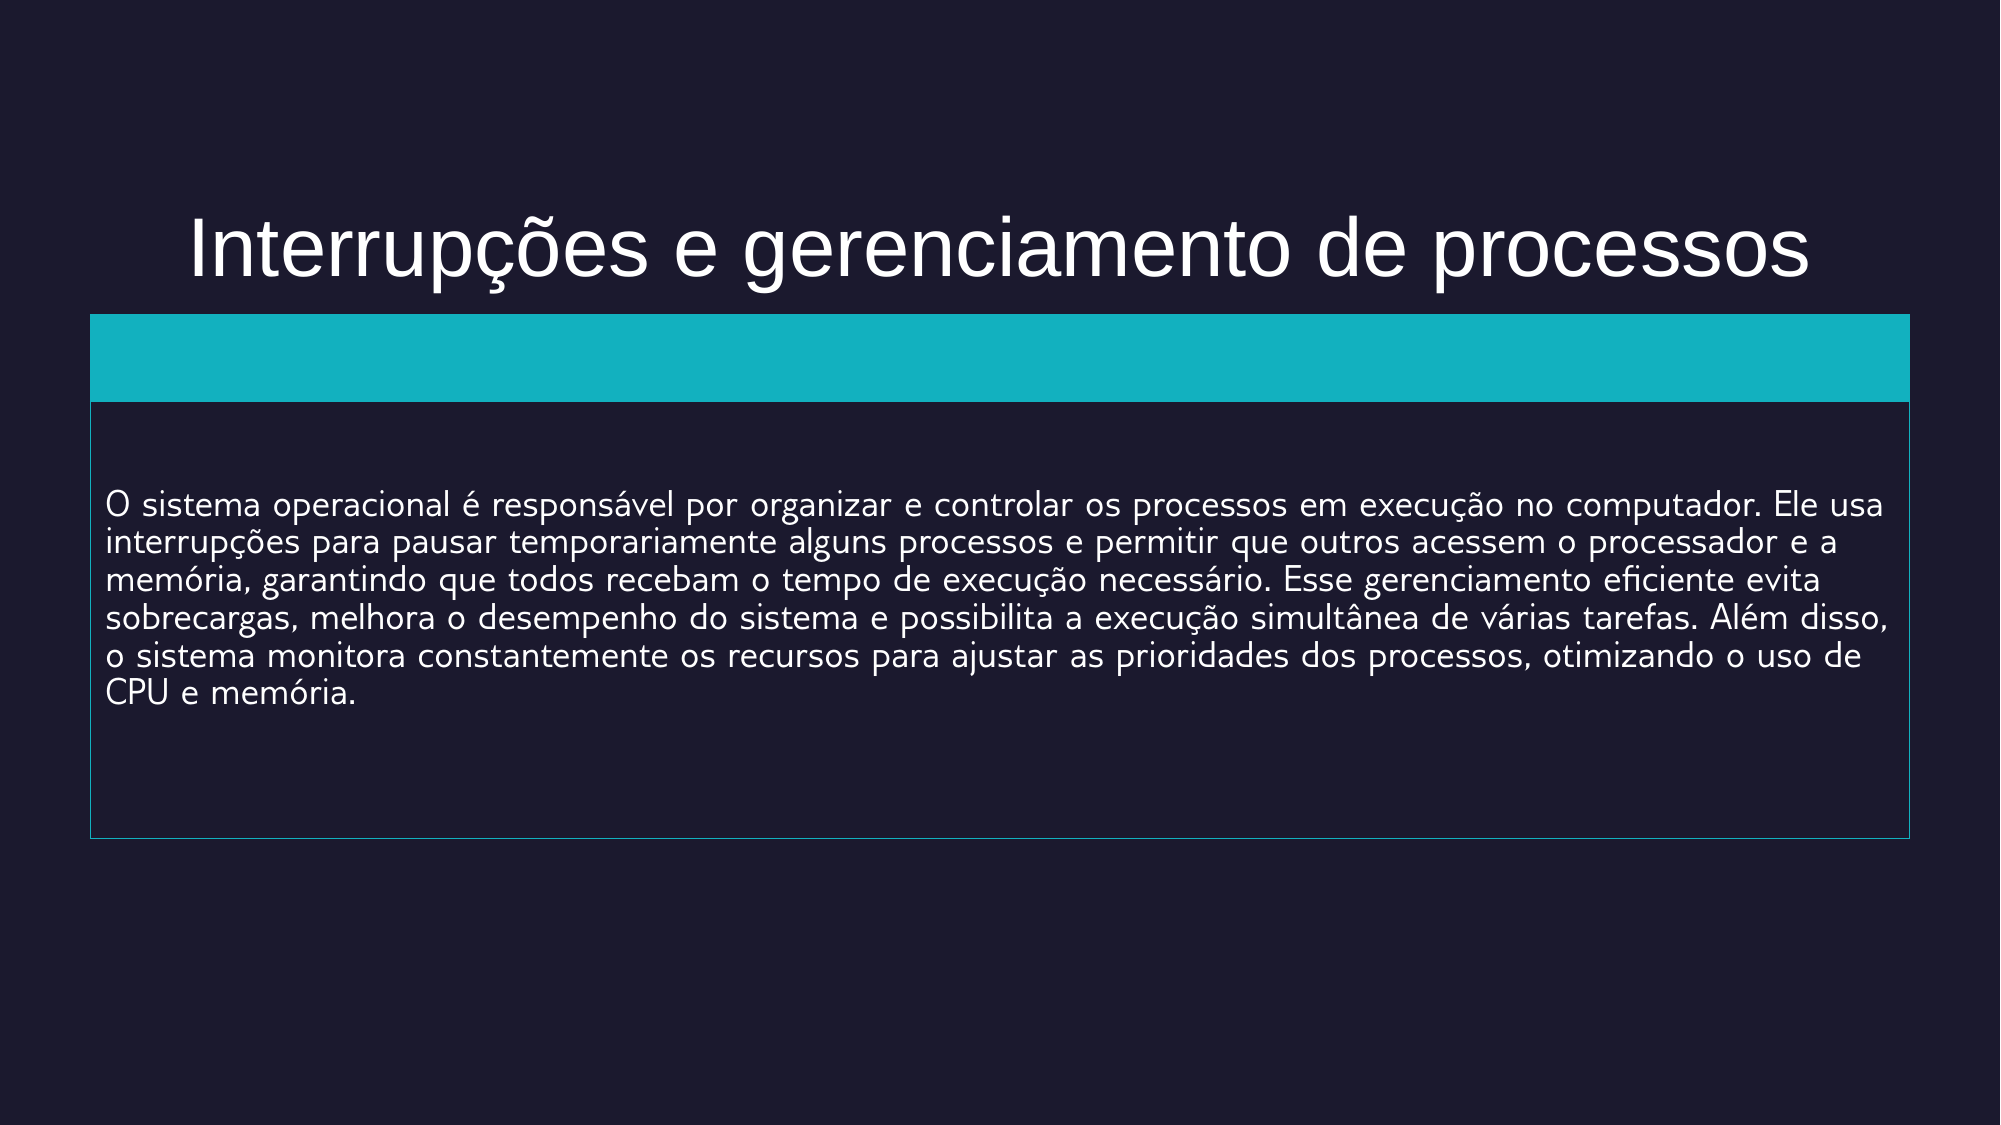

# Interrupções e gerenciamento de processos
|  |
| --- |
| O sistema operacional é responsável por organizar e controlar os processos em execução no computador. Ele usa interrupções para pausar temporariamente alguns processos e permitir que outros acessem o processador e a memória, garantindo que todos recebam o tempo de execução necessário. Esse gerenciamento eficiente evita sobrecargas, melhora o desempenho do sistema e possibilita a execução simultânea de várias tarefas. Além disso, o sistema monitora constantemente os recursos para ajustar as prioridades dos processos, otimizando o uso de CPU e memória. |